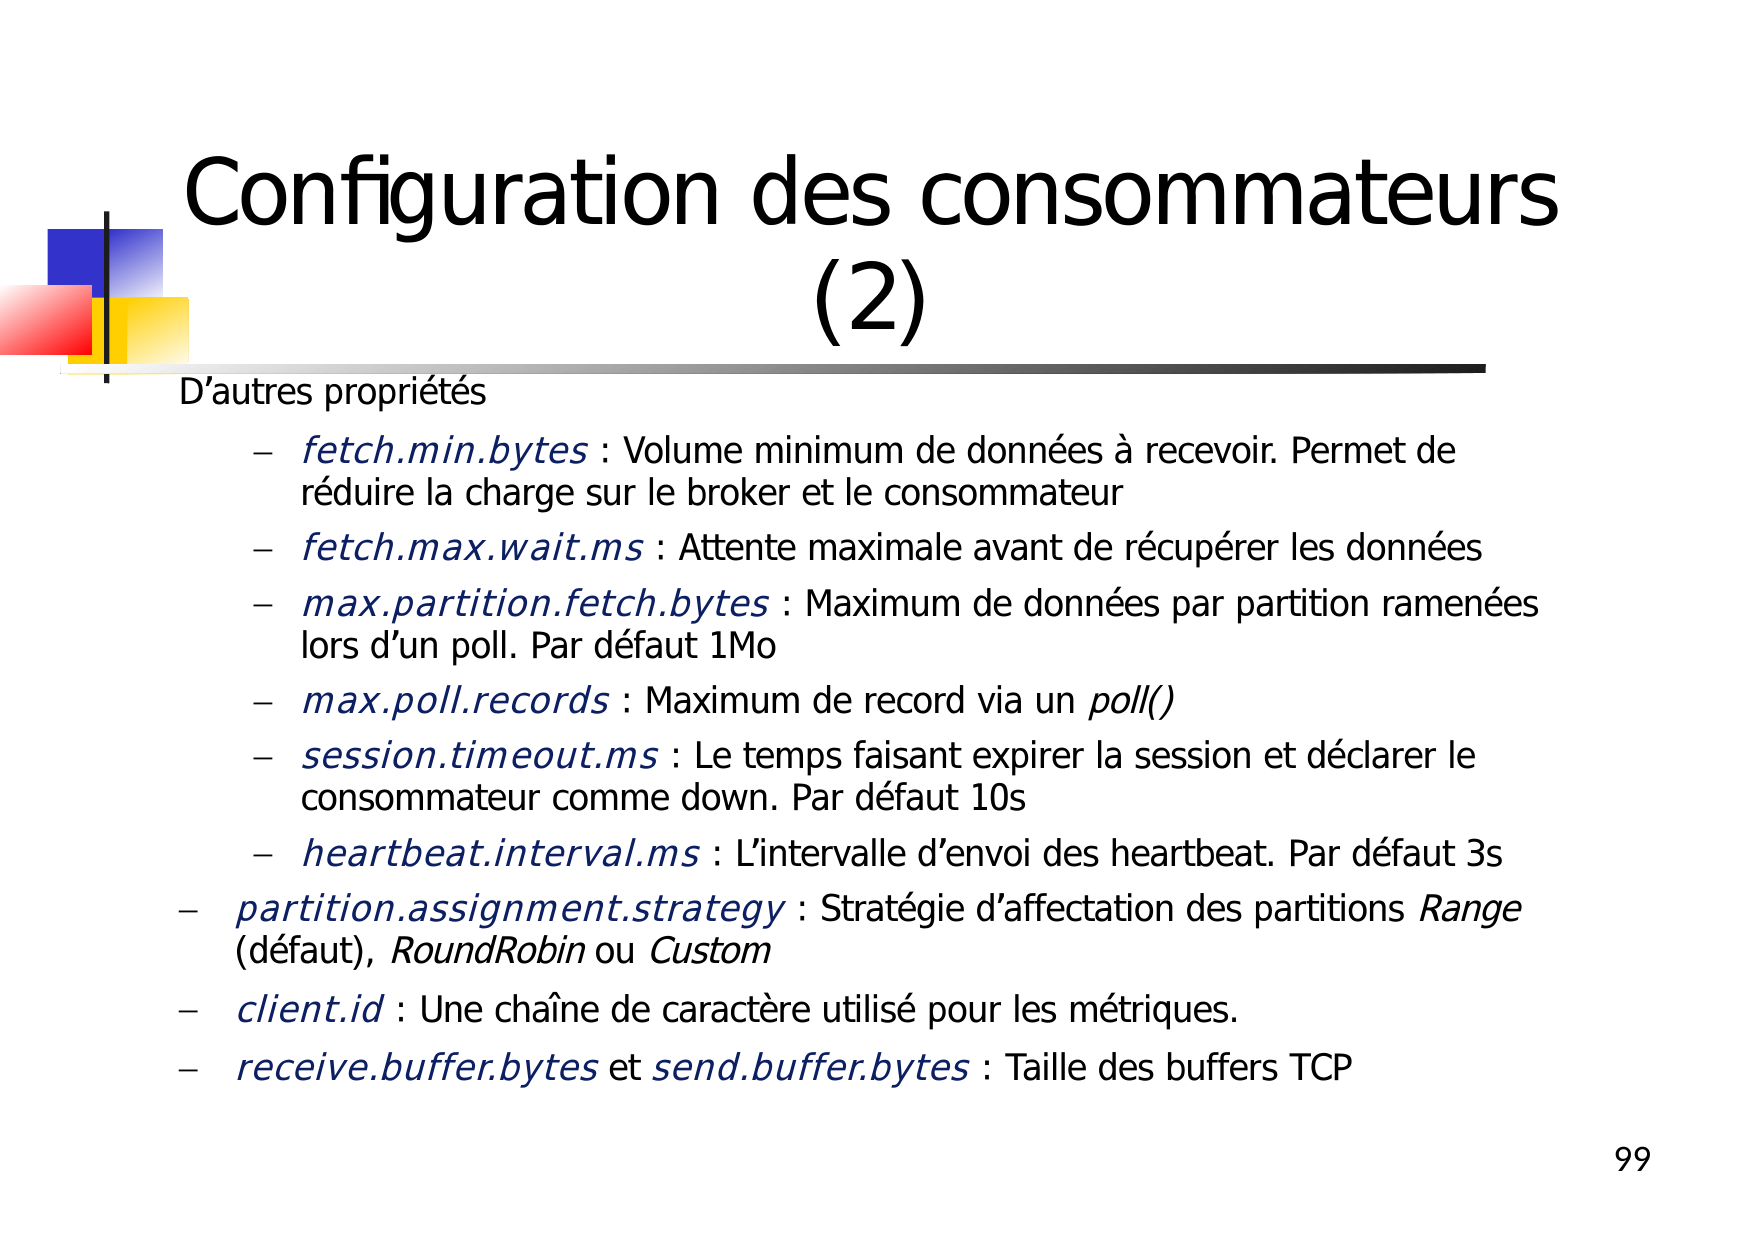

Configuration des consommateurs (2)
D’autres propriétés
fetch.min.bytes : Volume minimum de données à recevoir. Permet de réduire la charge sur le broker et le consommateur
fetch.max.wait.ms : Attente maximale avant de récupérer les données
max.partition.fetch.bytes : Maximum de données par partition ramenées lors d’un poll. Par défaut 1Mo
max.poll.records : Maximum de record via un poll()
session.timeout.ms : Le temps faisant expirer la session et déclarer le consommateur comme down. Par défaut 10s
heartbeat.interval.ms : L’intervalle d’envoi des heartbeat. Par défaut 3s
partition.assignment.strategy : Stratégie d’affectation des partitions Range (défaut), RoundRobin ou Custom
client.id : Une chaîne de caractère utilisé pour les métriques.
receive.buffer.bytes et send.buffer.bytes : Taille des buffers TCP